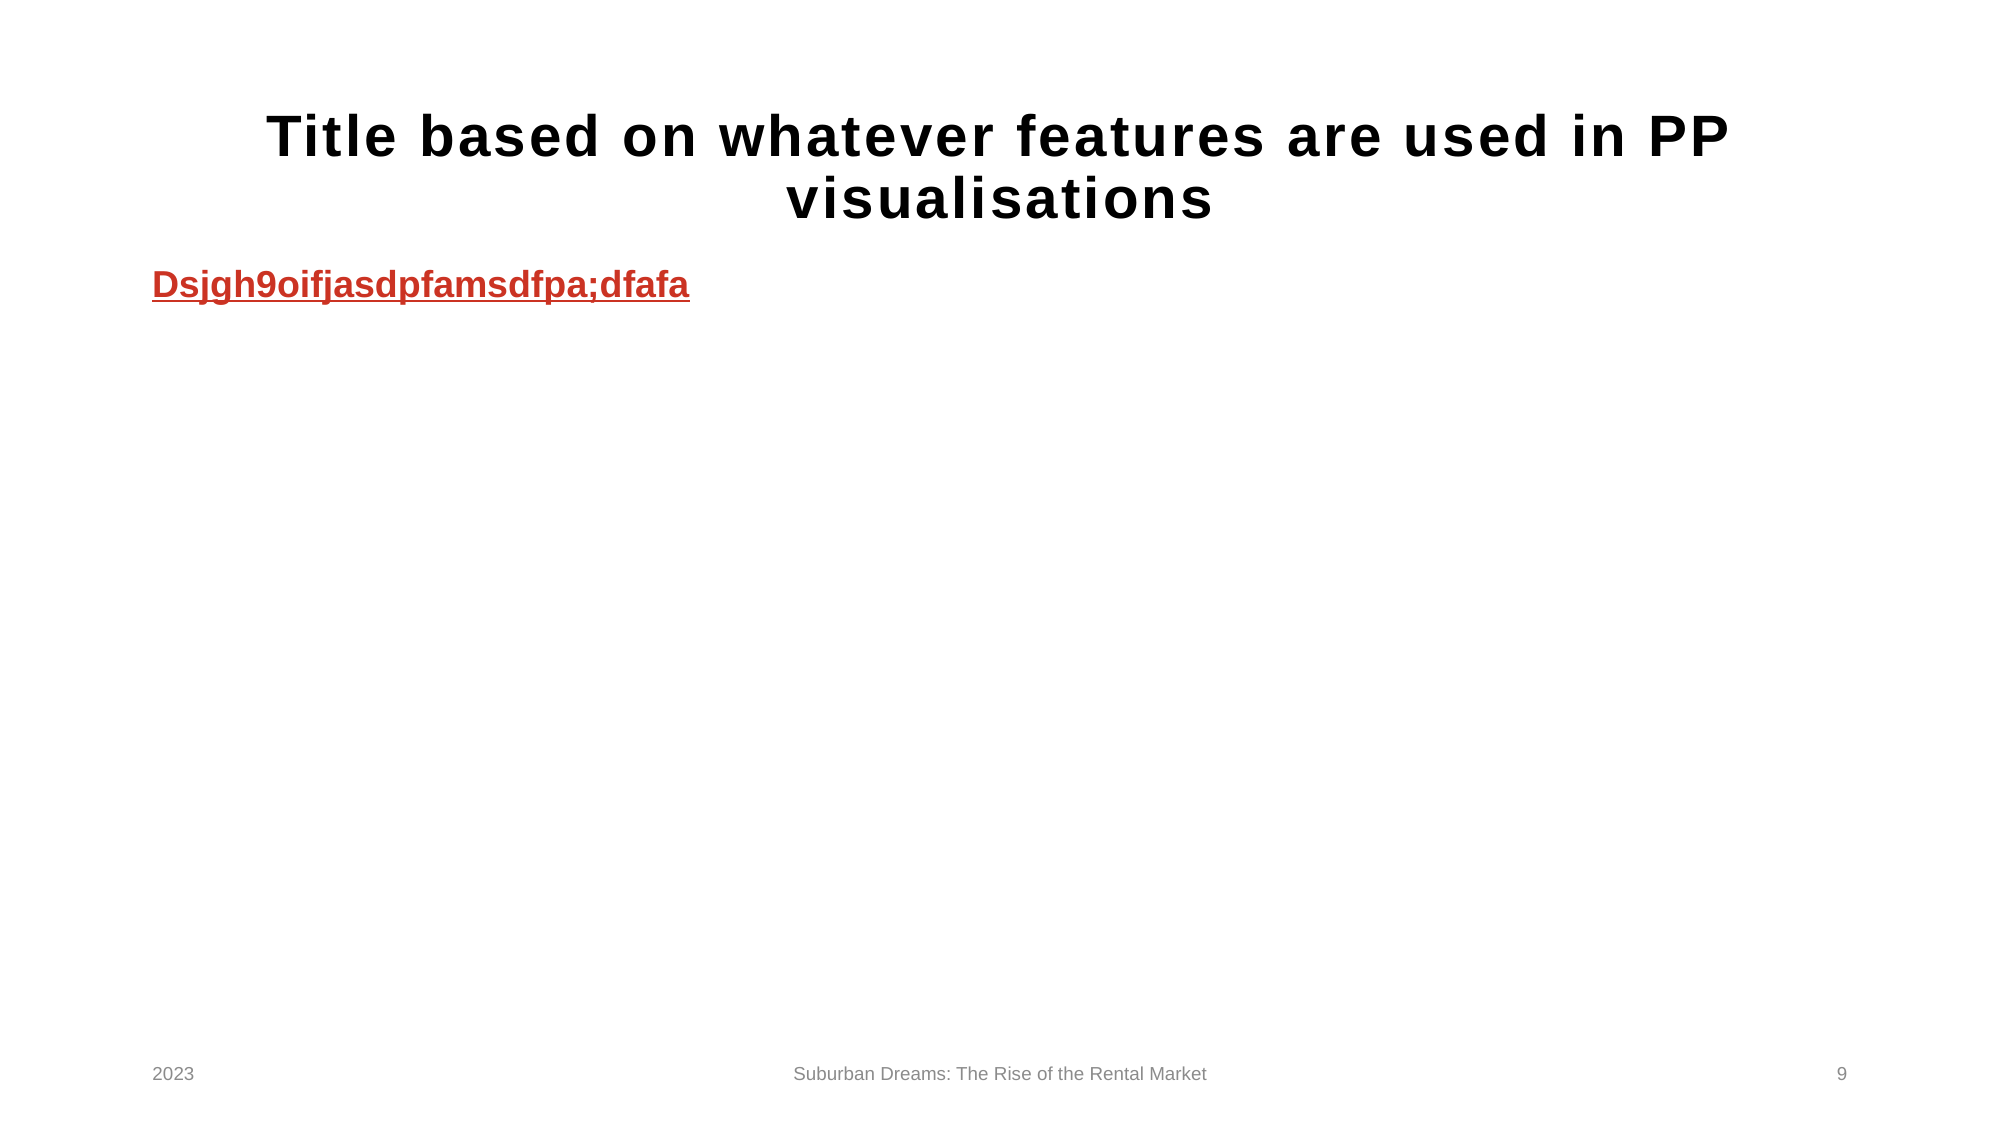

# Title based on whatever features are used in PP visualisations
Dsjgh9oifjasdpfamsdfpa;dfafa
2023
Suburban Dreams: The Rise of the Rental Market
9